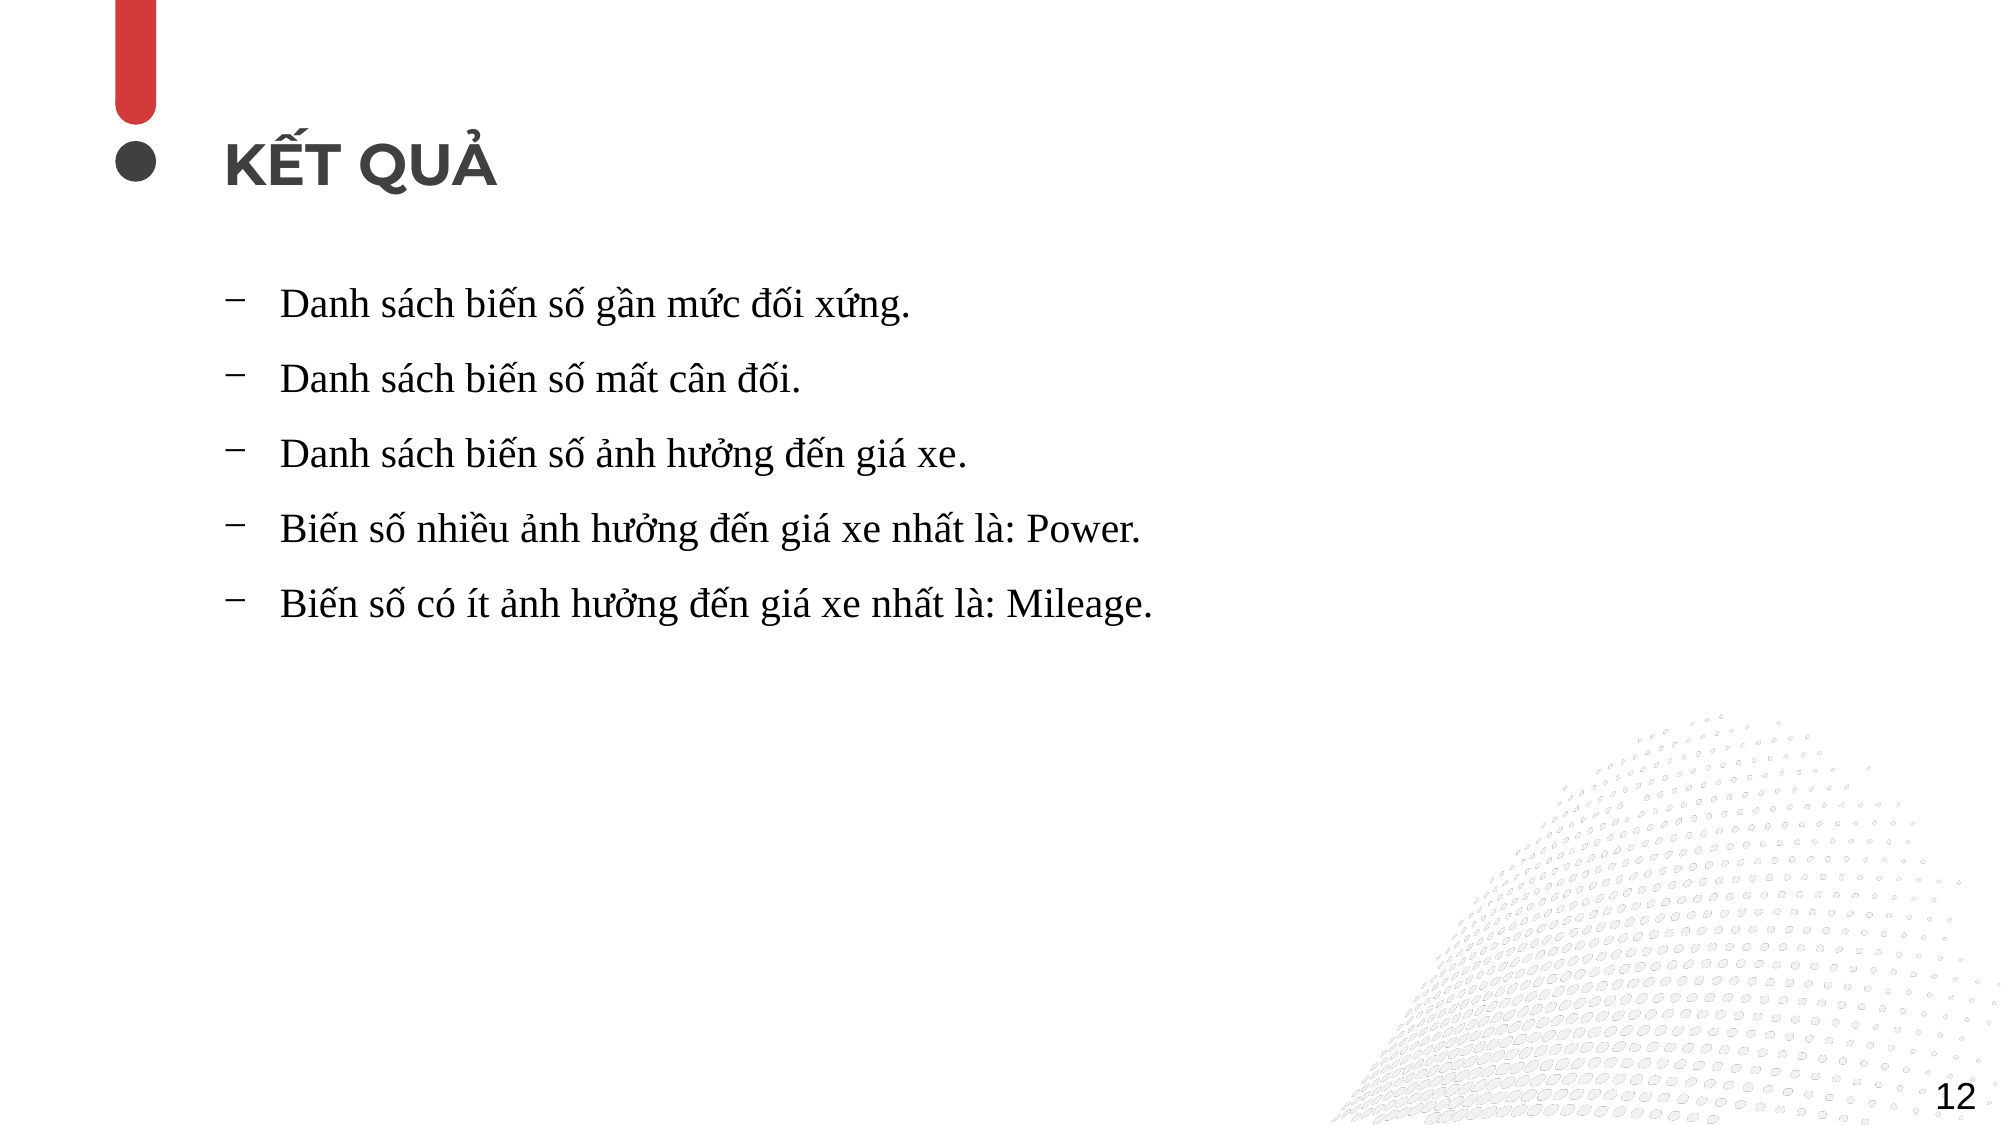

KẾT QUẢ
Danh sách biến số gần mức đối xứng.
Danh sách biến số mất cân đối.
Danh sách biến số ảnh hưởng đến giá xe.
Biến số nhiều ảnh hưởng đến giá xe nhất là: Power.
Biến số có ít ảnh hưởng đến giá xe nhất là: Mileage.
12